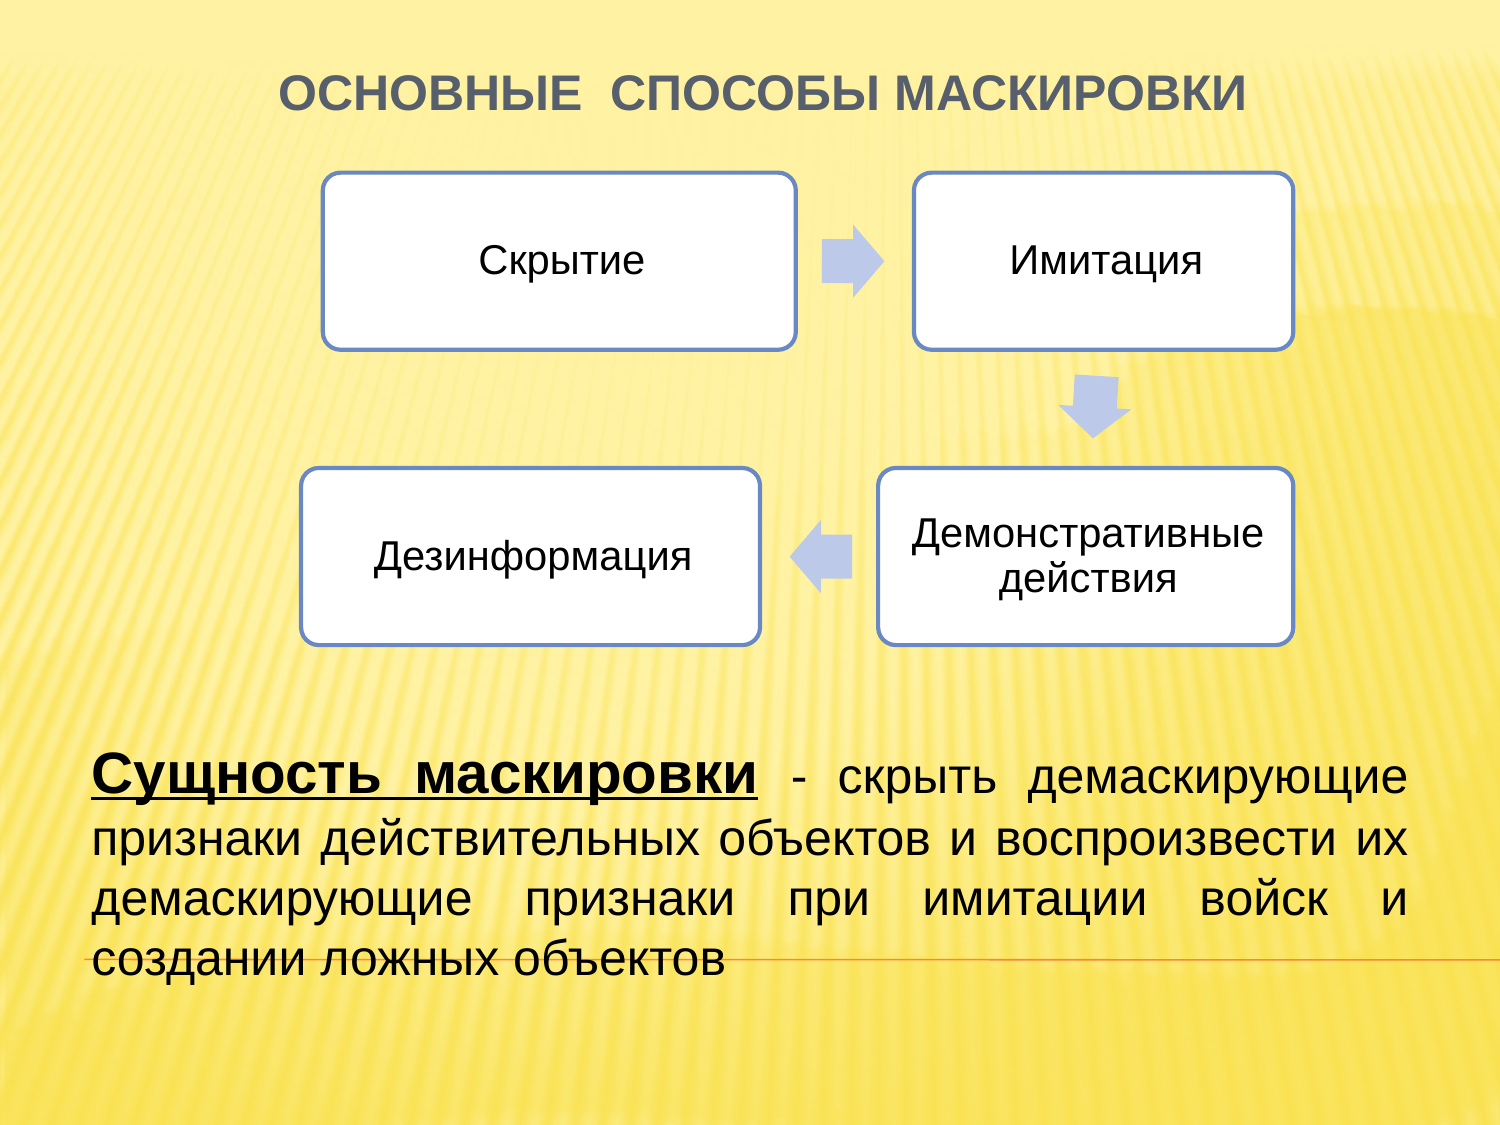

# Основные  способы маскировки
Скрытие

Имитация

Демонстративные действия

Дезинформация
Сущность маскировки - скрыть демаскирующие признаки действительных объектов и воспроизвести их демаскирующие признаки при имитации войск и создании ложных объектов